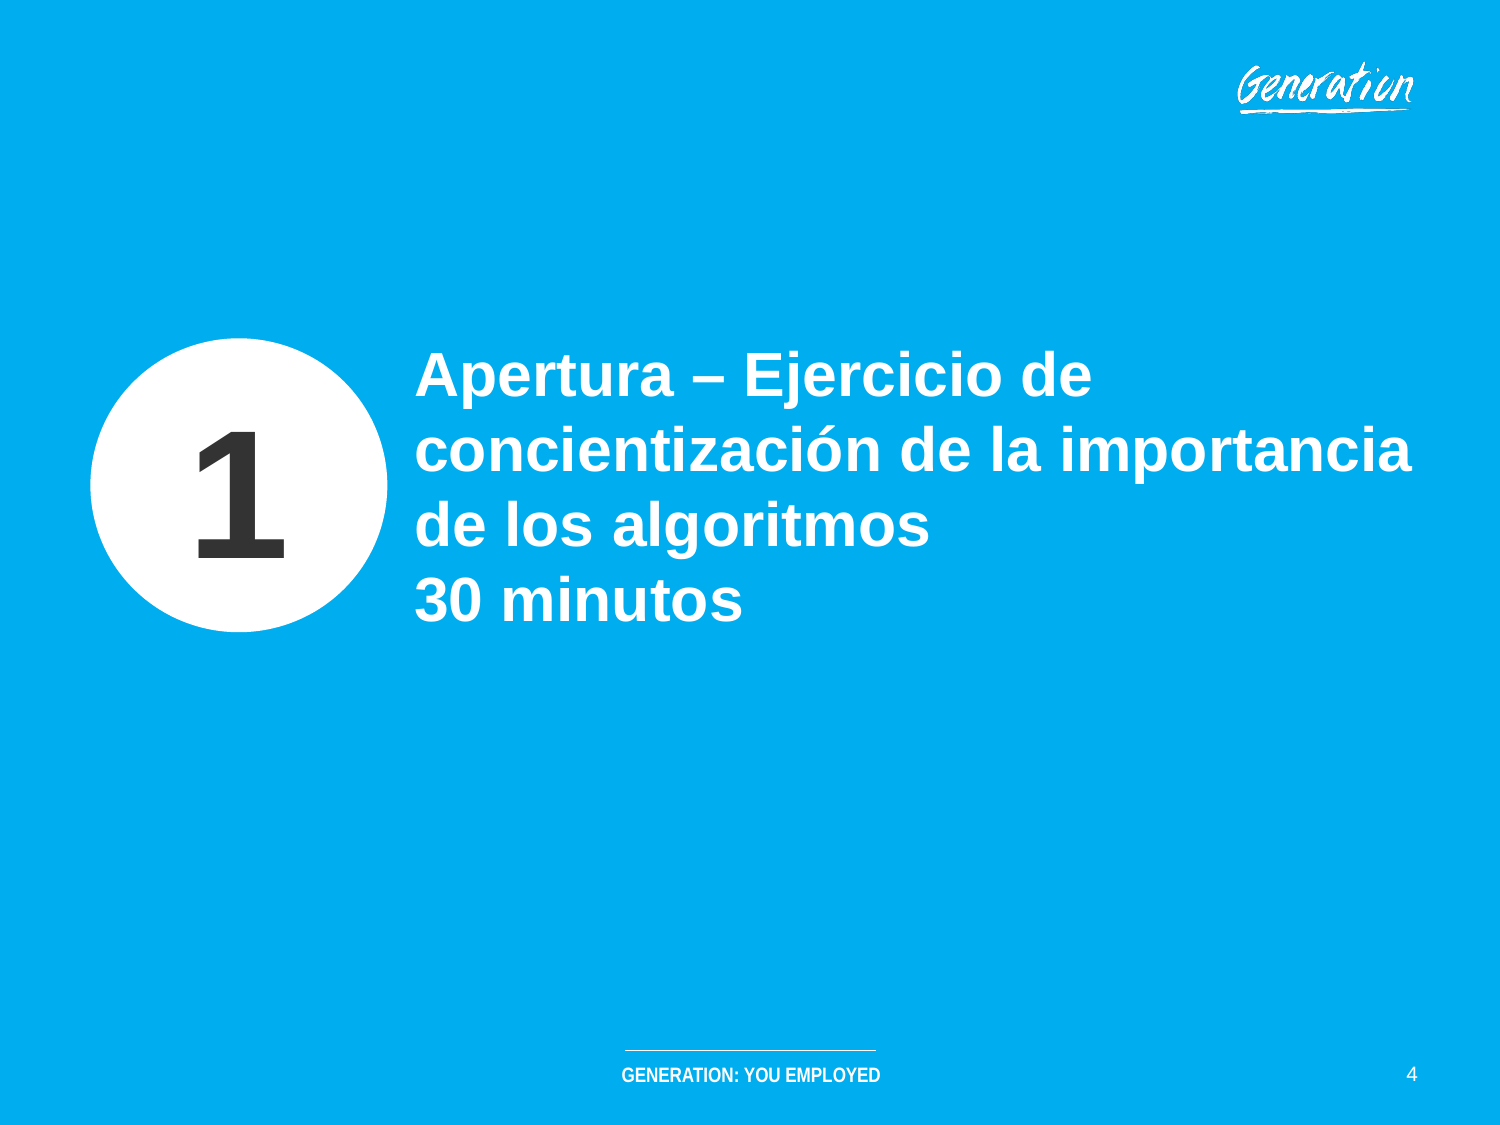

# Apertura – Ejercicio de concientización de la importancia de los algoritmos 30 minutos
1